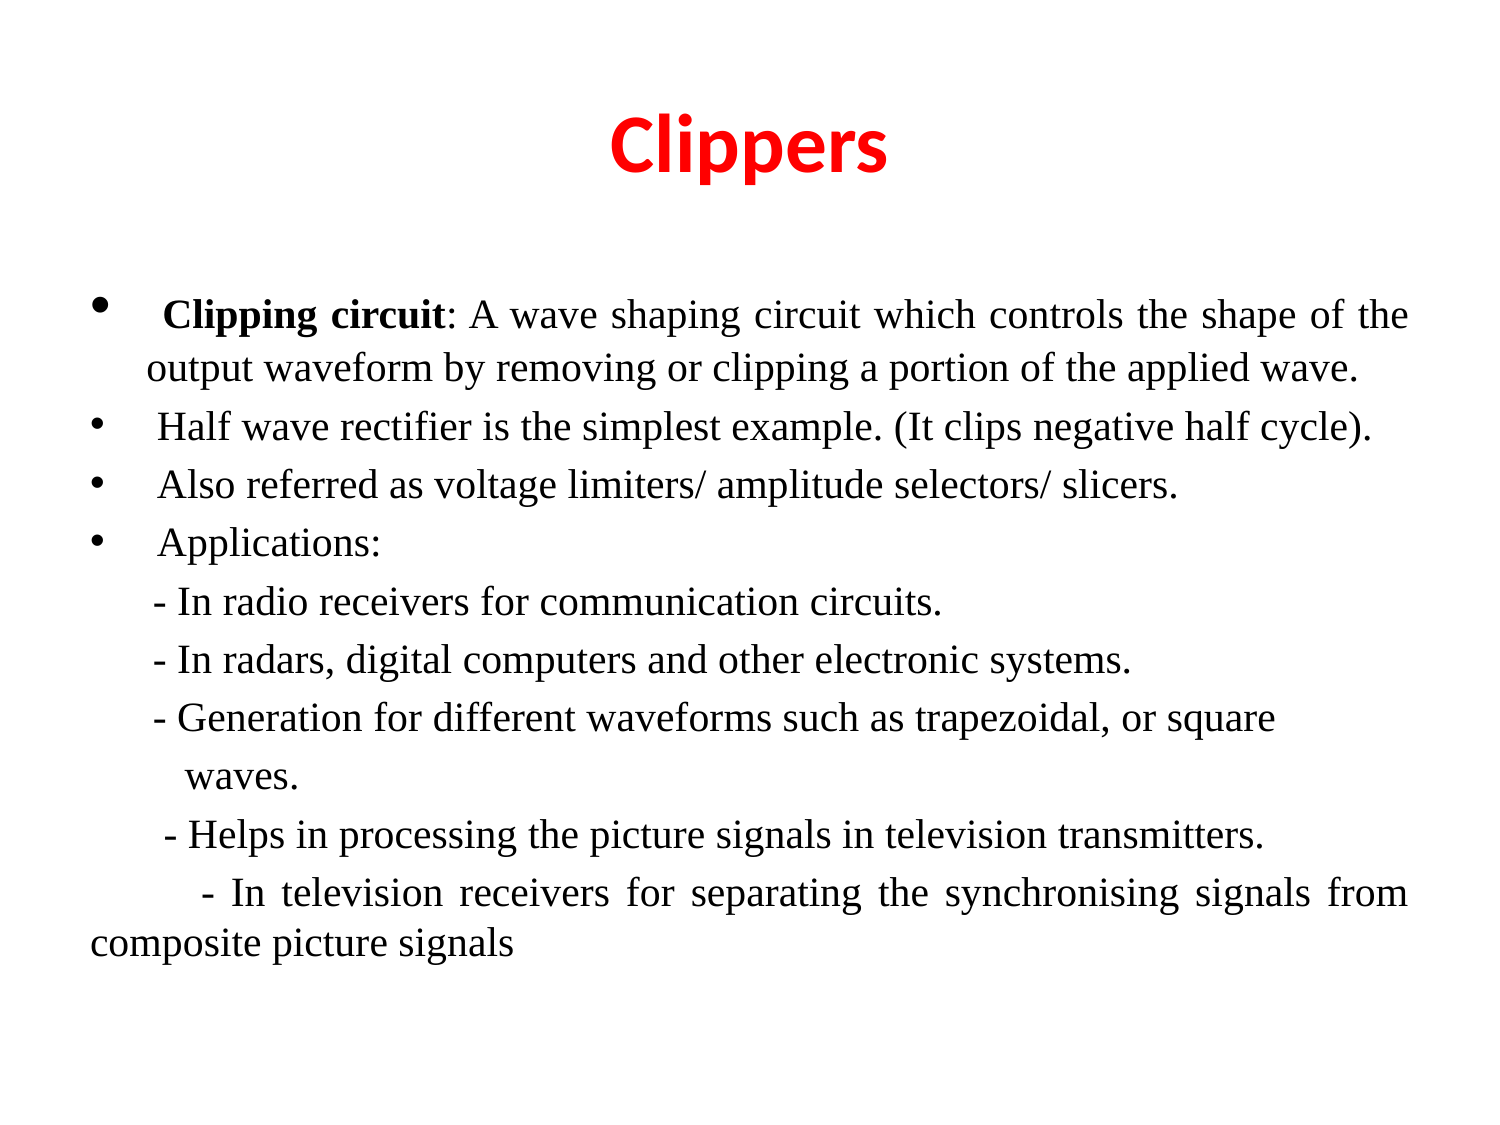

# Clippers
 Clipping circuit: A wave shaping circuit which controls the shape of the output waveform by removing or clipping a portion of the applied wave.
 Half wave rectifier is the simplest example. (It clips negative half cycle).
 Also referred as voltage limiters/ amplitude selectors/ slicers.
 Applications:
      - In radio receivers for communication circuits.
      - In radars, digital computers and other electronic systems.
      - Generation for different waveforms such as trapezoidal, or square
         waves.
       - Helps in processing the picture signals in television transmitters.
       - In television receivers for separating the synchronising signals from composite picture signals